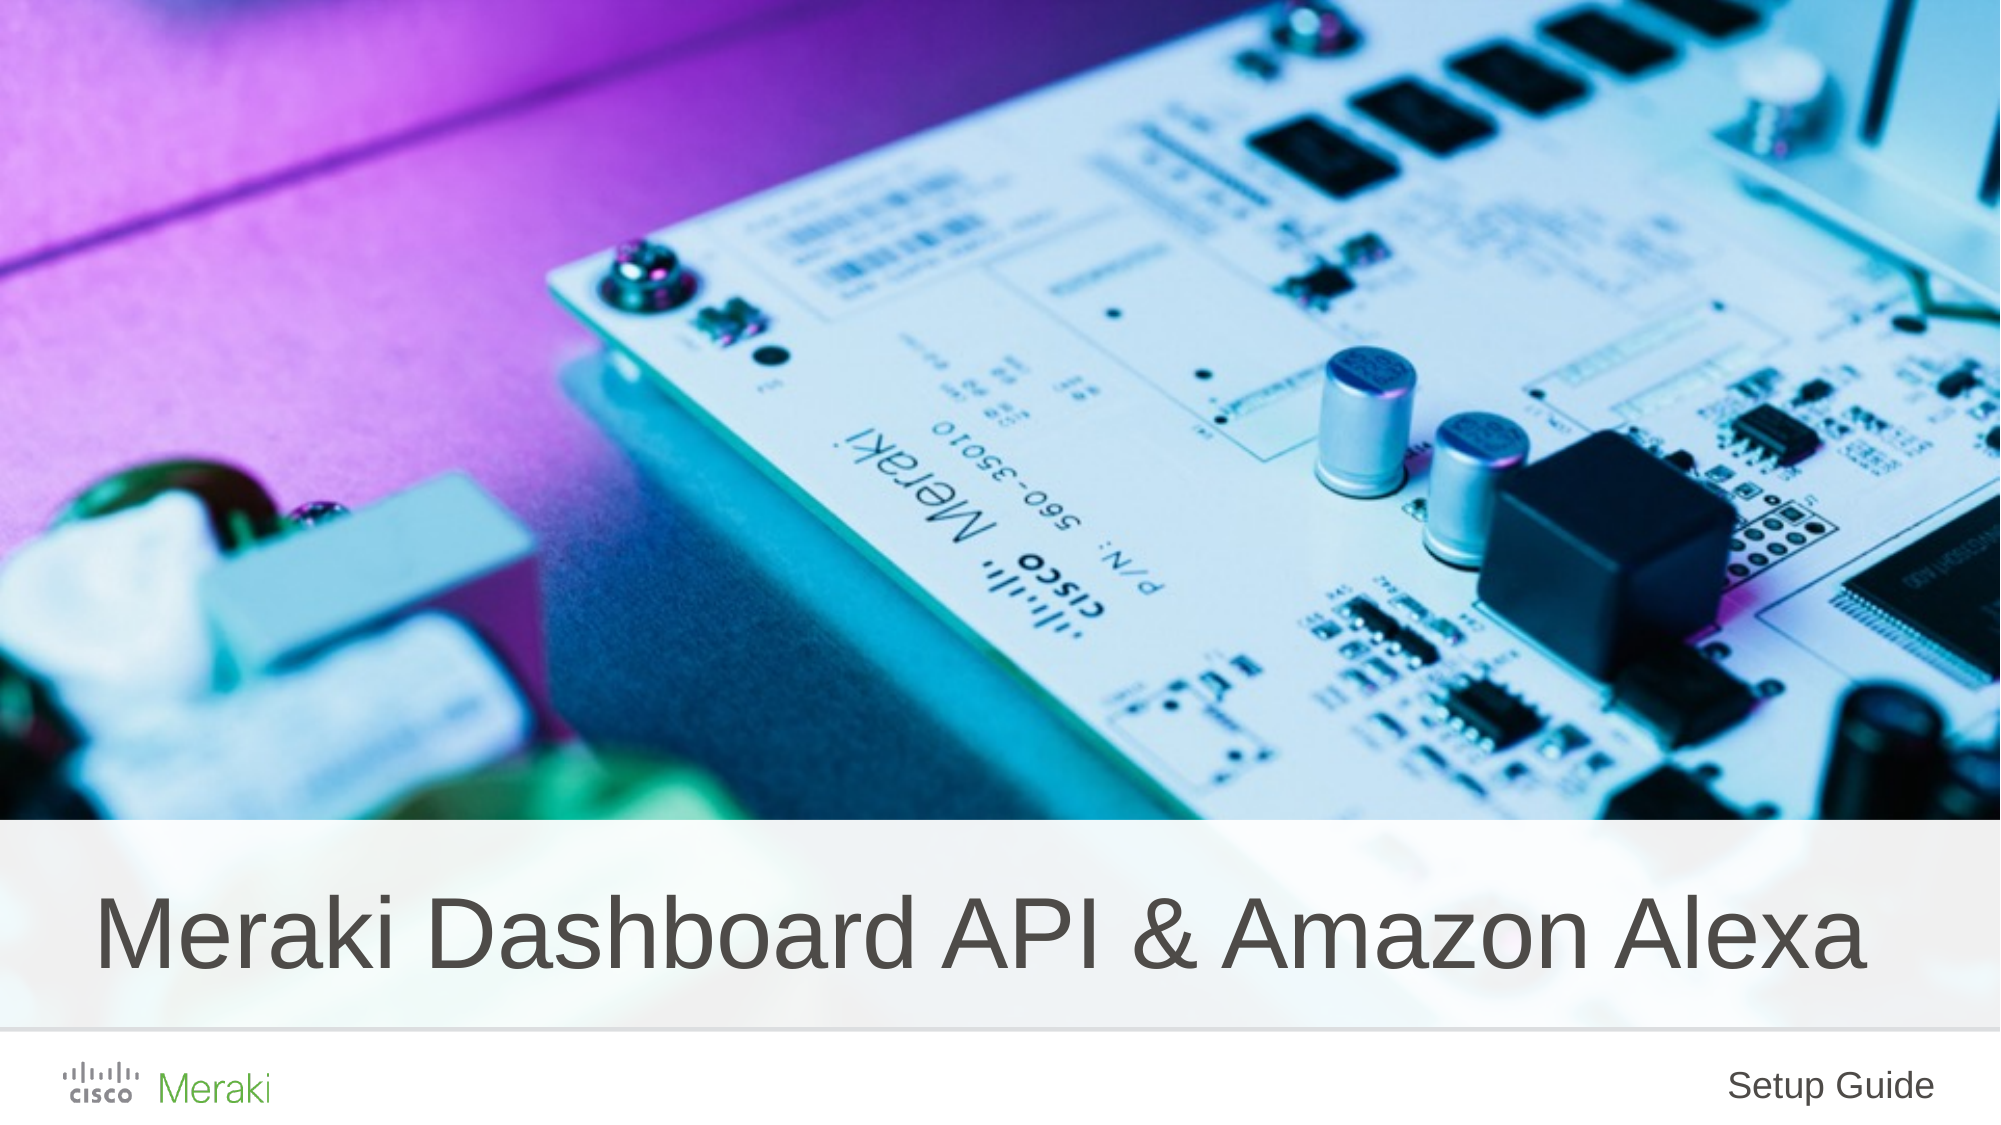

# Meraki Dashboard API & Amazon Alexa
Setup Guide